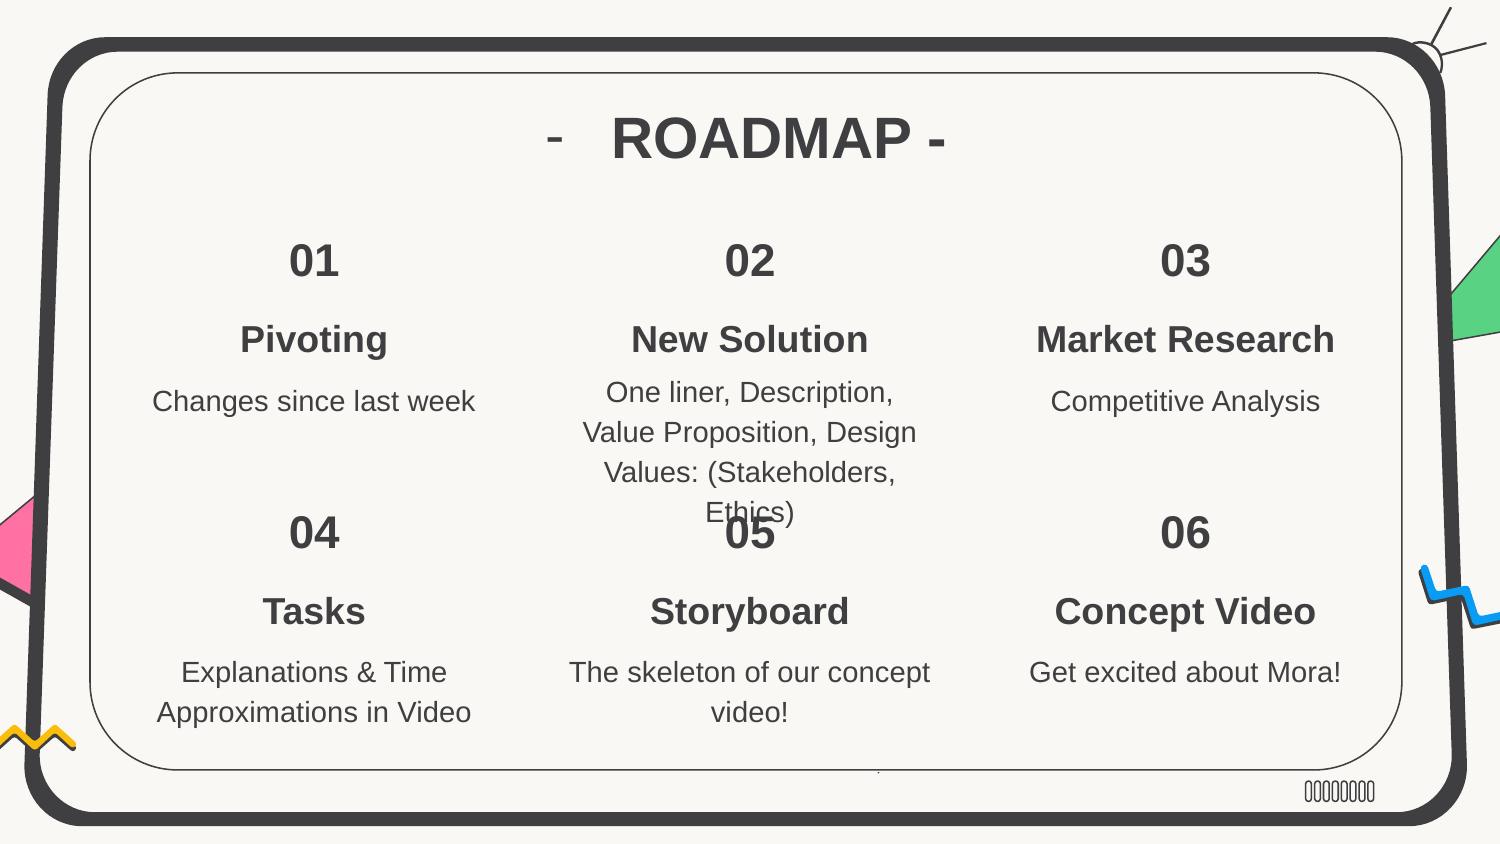

# ROADMAP -
01
02
03
Pivoting
New Solution
Market Research
One liner, Description, Value Proposition, Design Values: (Stakeholders, Ethics)
Changes since last week
Competitive Analysis
04
05
06
Tasks
Storyboard
Concept Video
Explanations & Time Approximations in Video
The skeleton of our concept video!
Get excited about Mora!